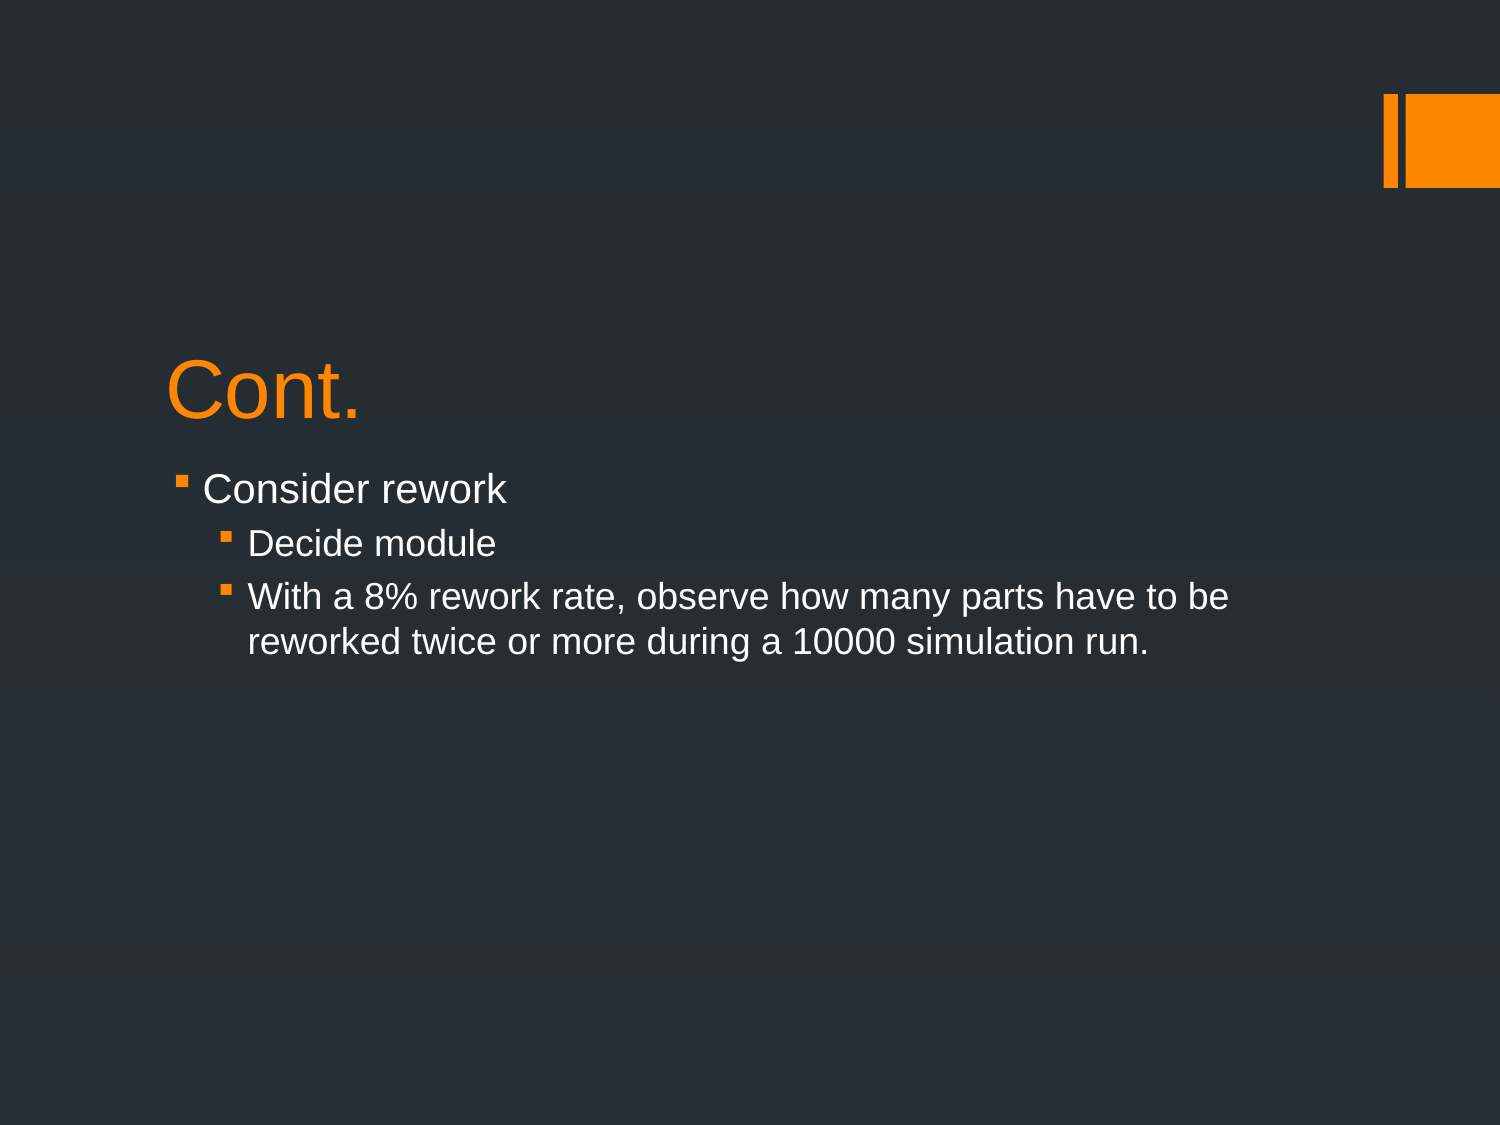

# Cont.
Consider rework
Decide module
With a 8% rework rate, observe how many parts have to be reworked twice or more during a 10000 simulation run.